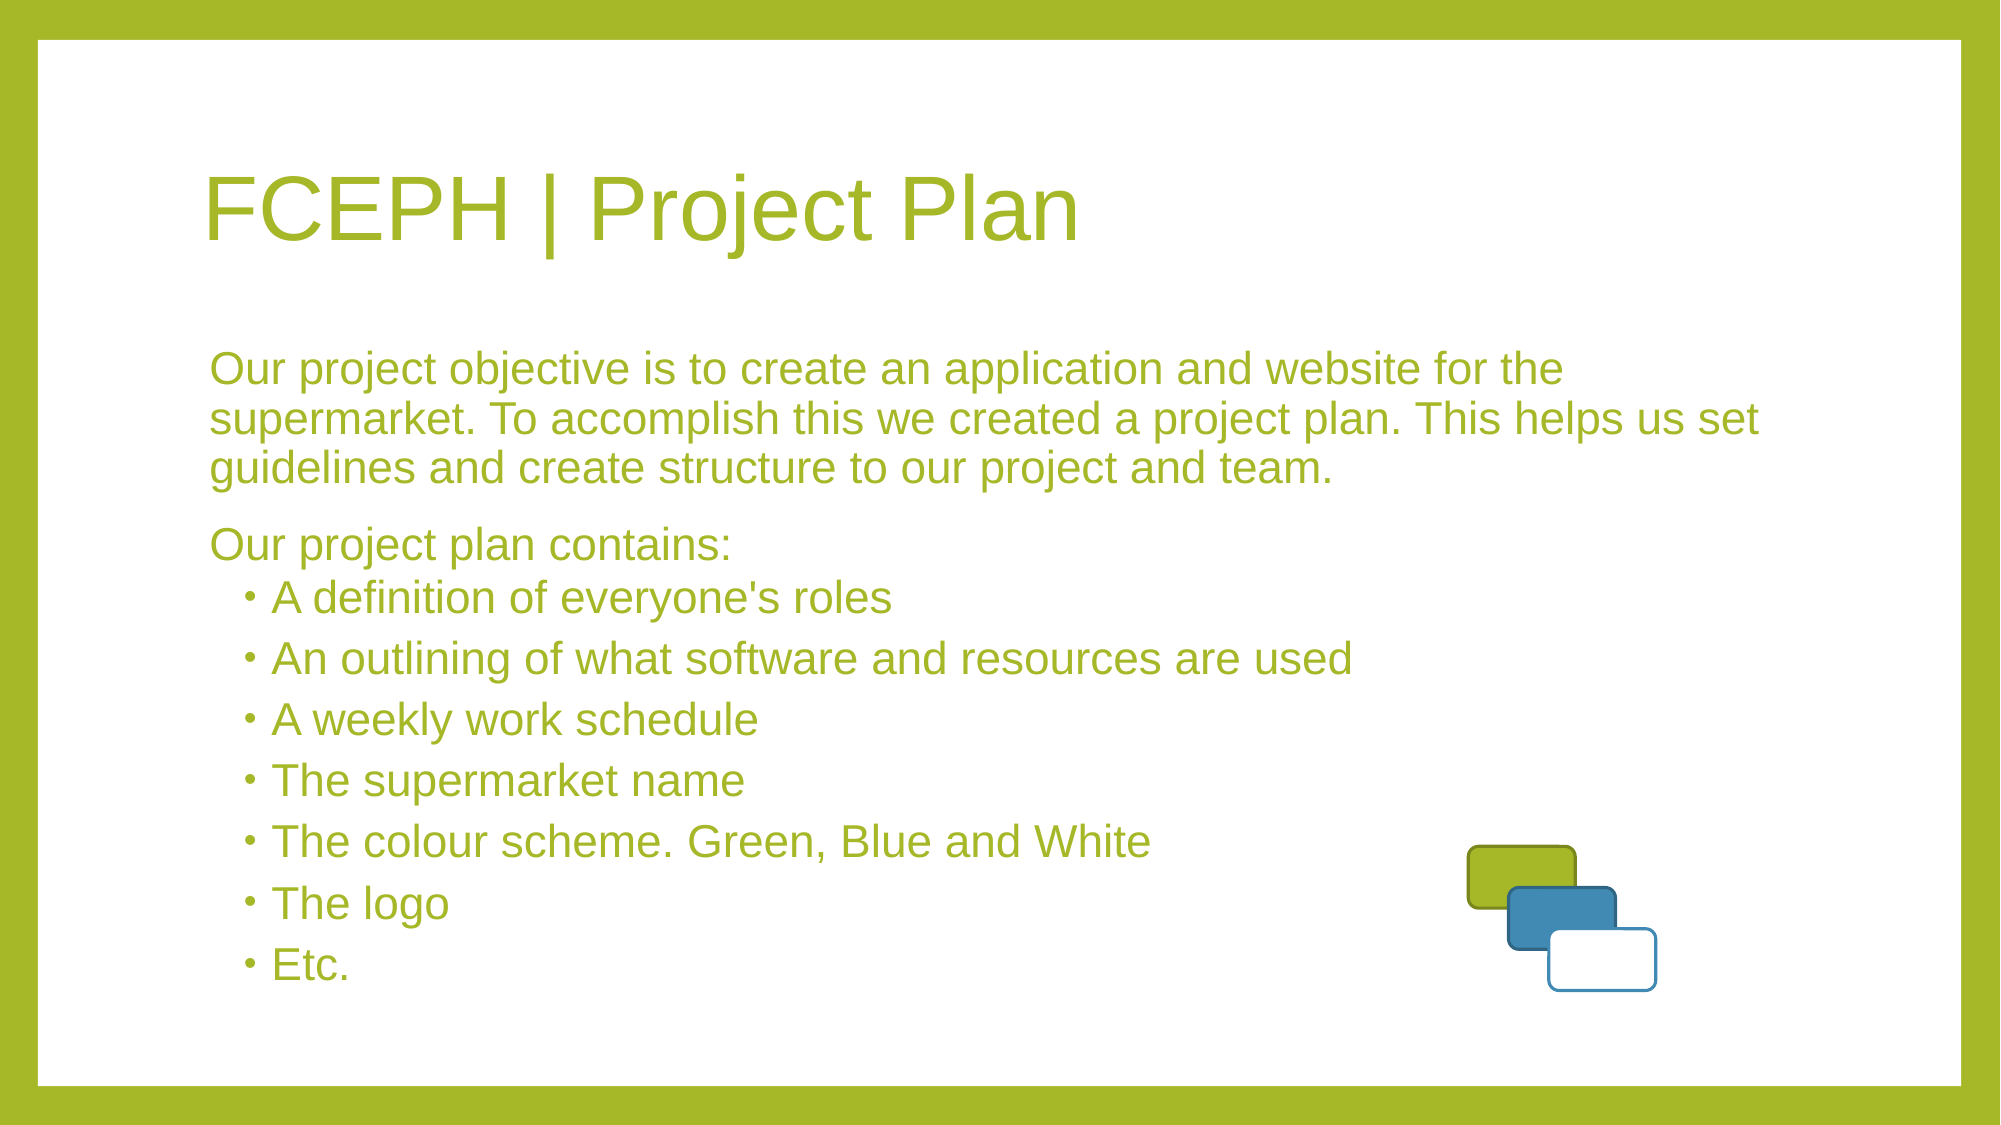

# FCEPH | Project Plan
Our project objective is to create an application and website for the supermarket. To accomplish this we created a project plan. This helps us set guidelines and create structure to our project and team.
Our project plan contains:
A definition of everyone's roles
An outlining of what software and resources are used
A weekly work schedule
The supermarket name
The colour scheme. Green, Blue and White
The logo
Etc.